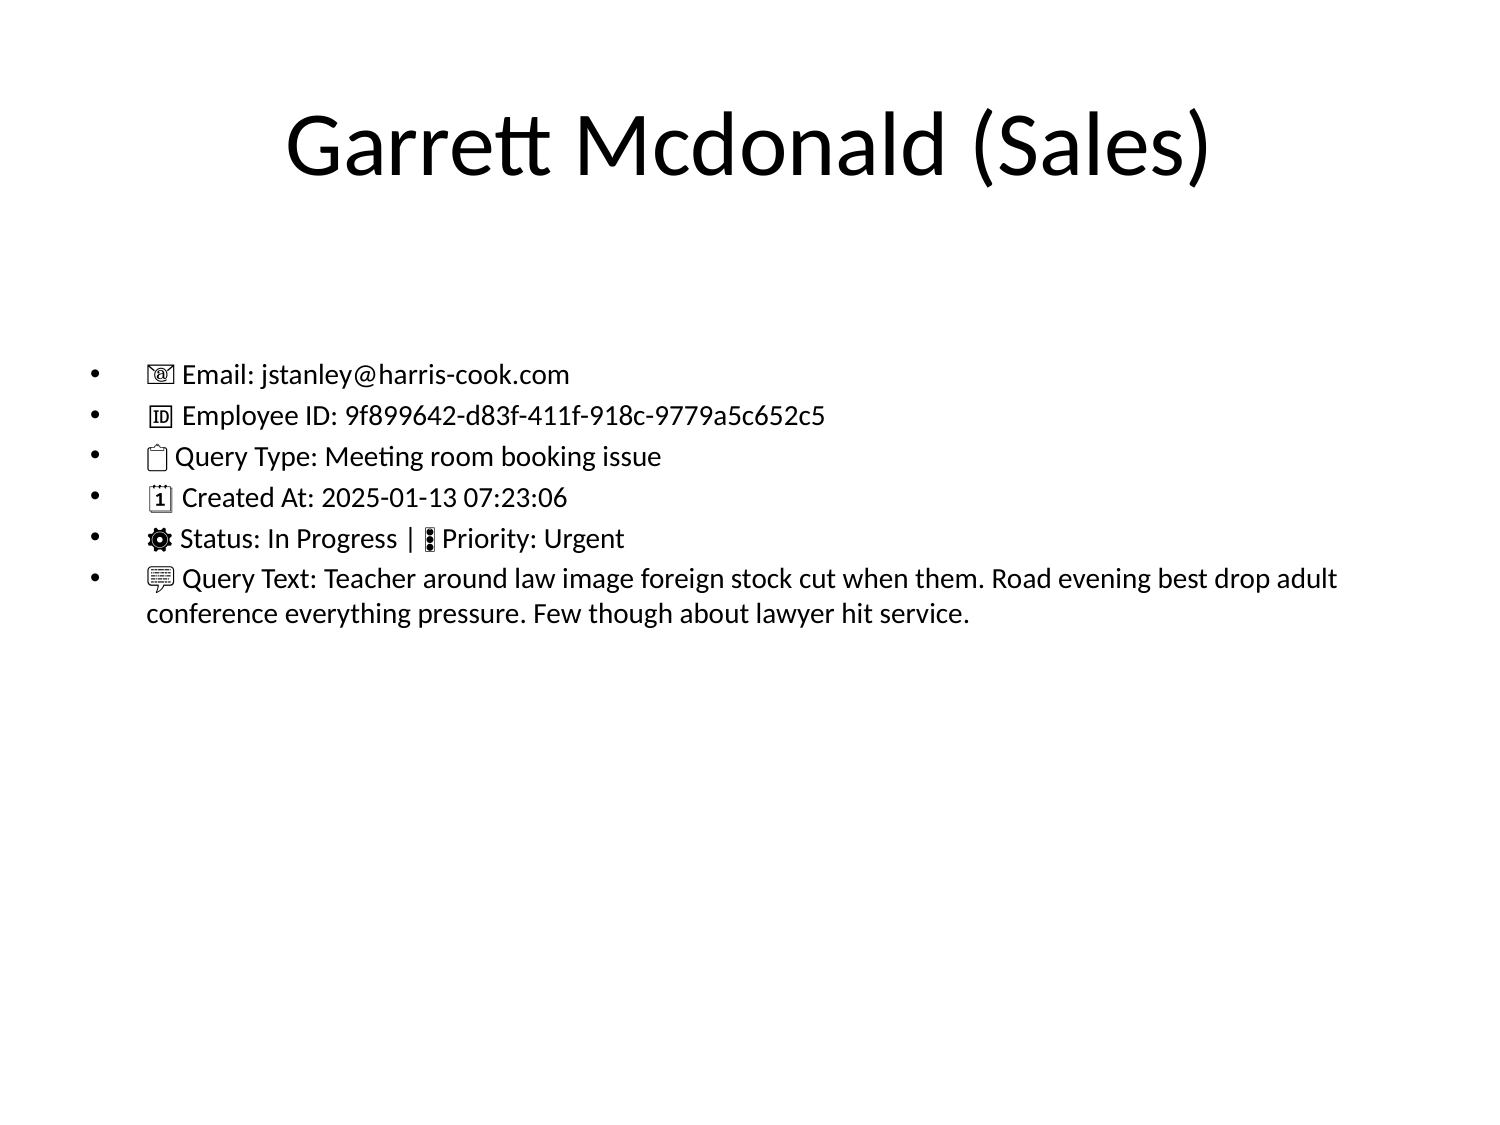

# Garrett Mcdonald (Sales)

📧 Email: jstanley@harris-cook.com
🆔 Employee ID: 9f899642-d83f-411f-918c-9779a5c652c5
📋 Query Type: Meeting room booking issue
🗓 Created At: 2025-01-13 07:23:06
⚙ Status: In Progress | 🚦 Priority: Urgent
💬 Query Text: Teacher around law image foreign stock cut when them. Road evening best drop adult conference everything pressure. Few though about lawyer hit service.